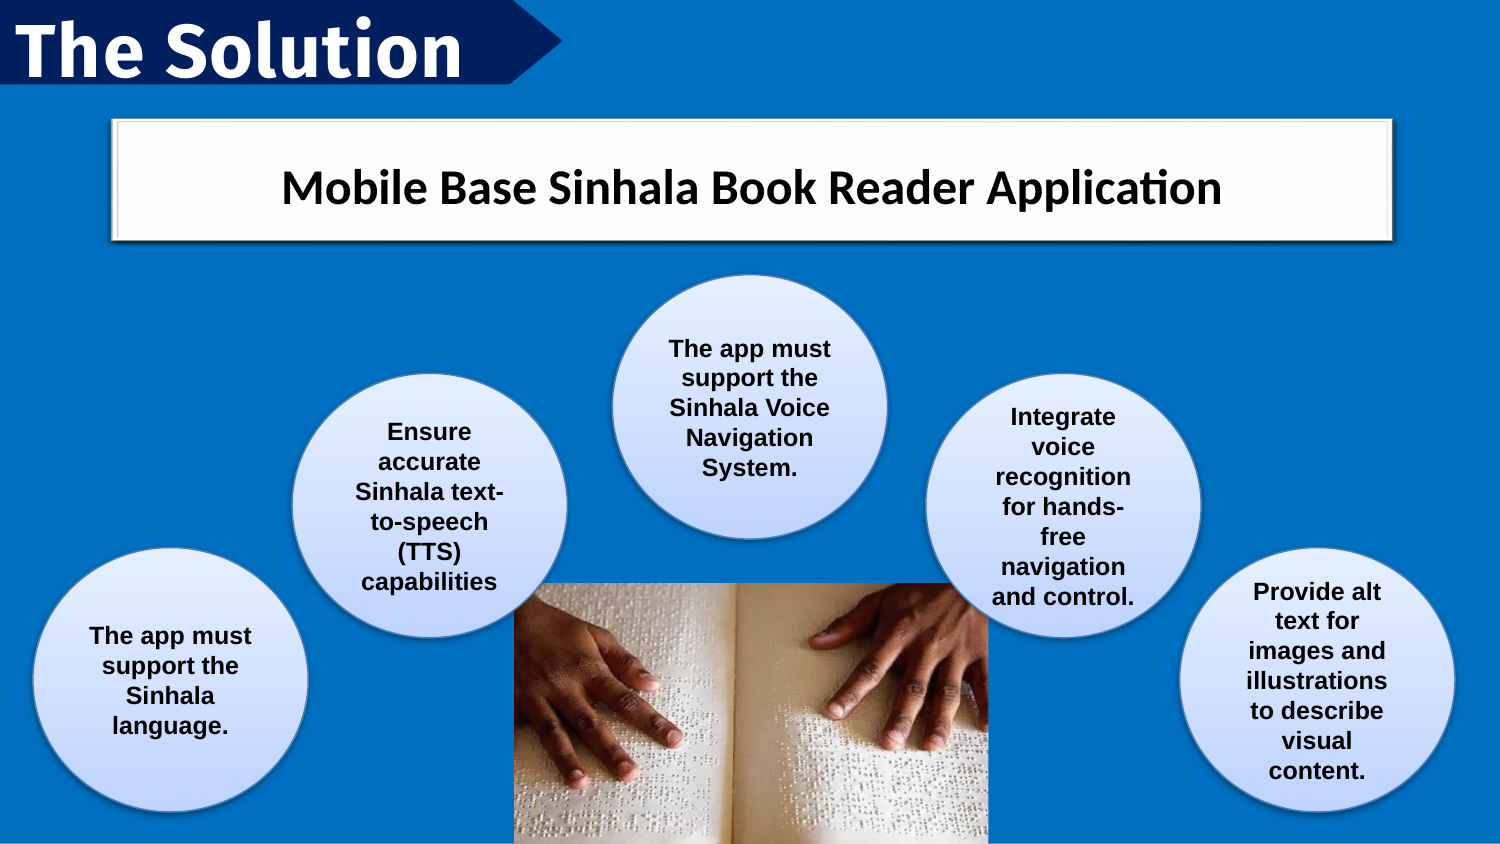

Mobile Base Sinhala Book Reader Application
# The Solution
The app must support the Sinhala Voice Navigation System.
Ensure accurate Sinhala text-to-speech (TTS) capabilities
Integrate voice recognition for hands-free navigation and control.
The app must support the Sinhala language.
Provide alt text for images and illustrations to describe visual content.